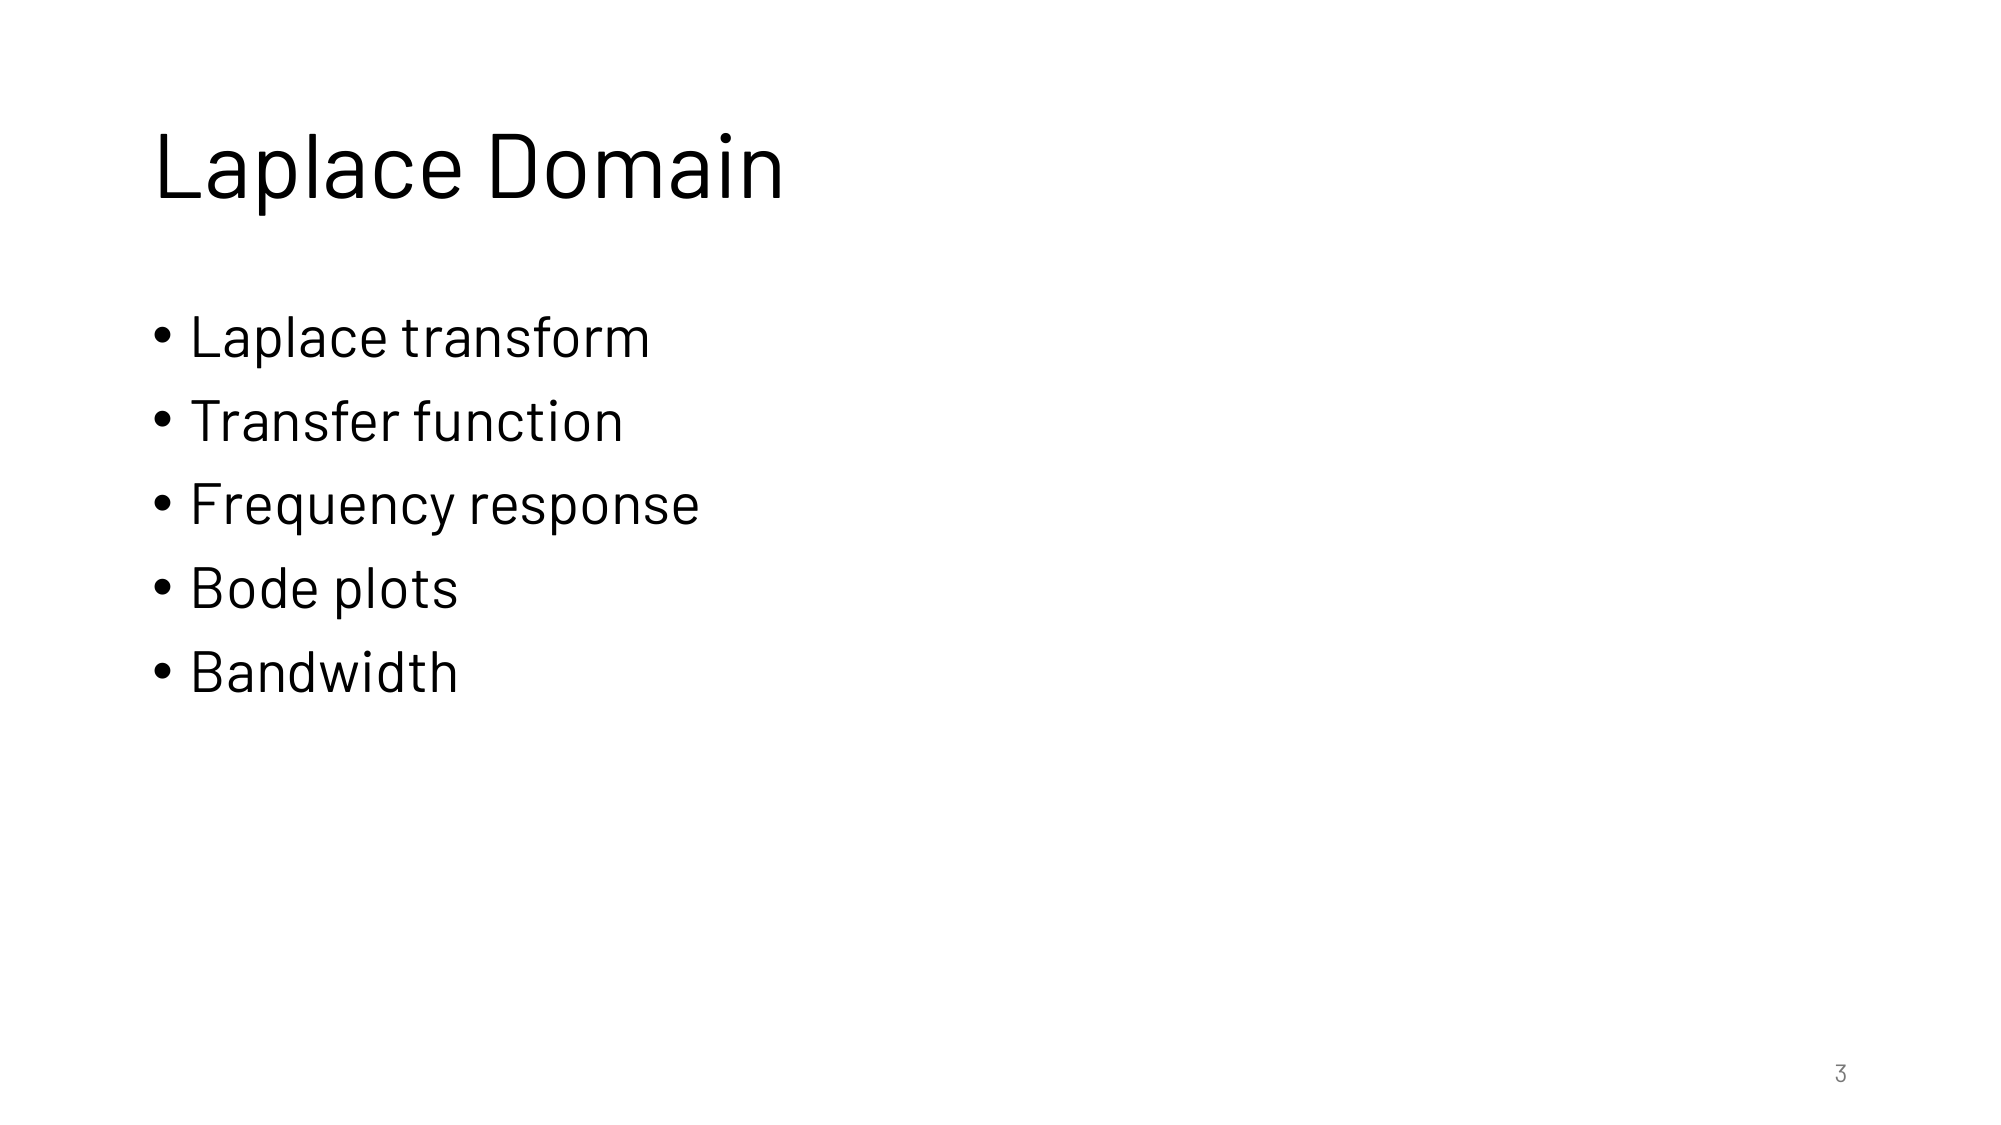

# Laplace Domain
Laplace transform
Transfer function
Frequency response
Bode plots
Bandwidth
3